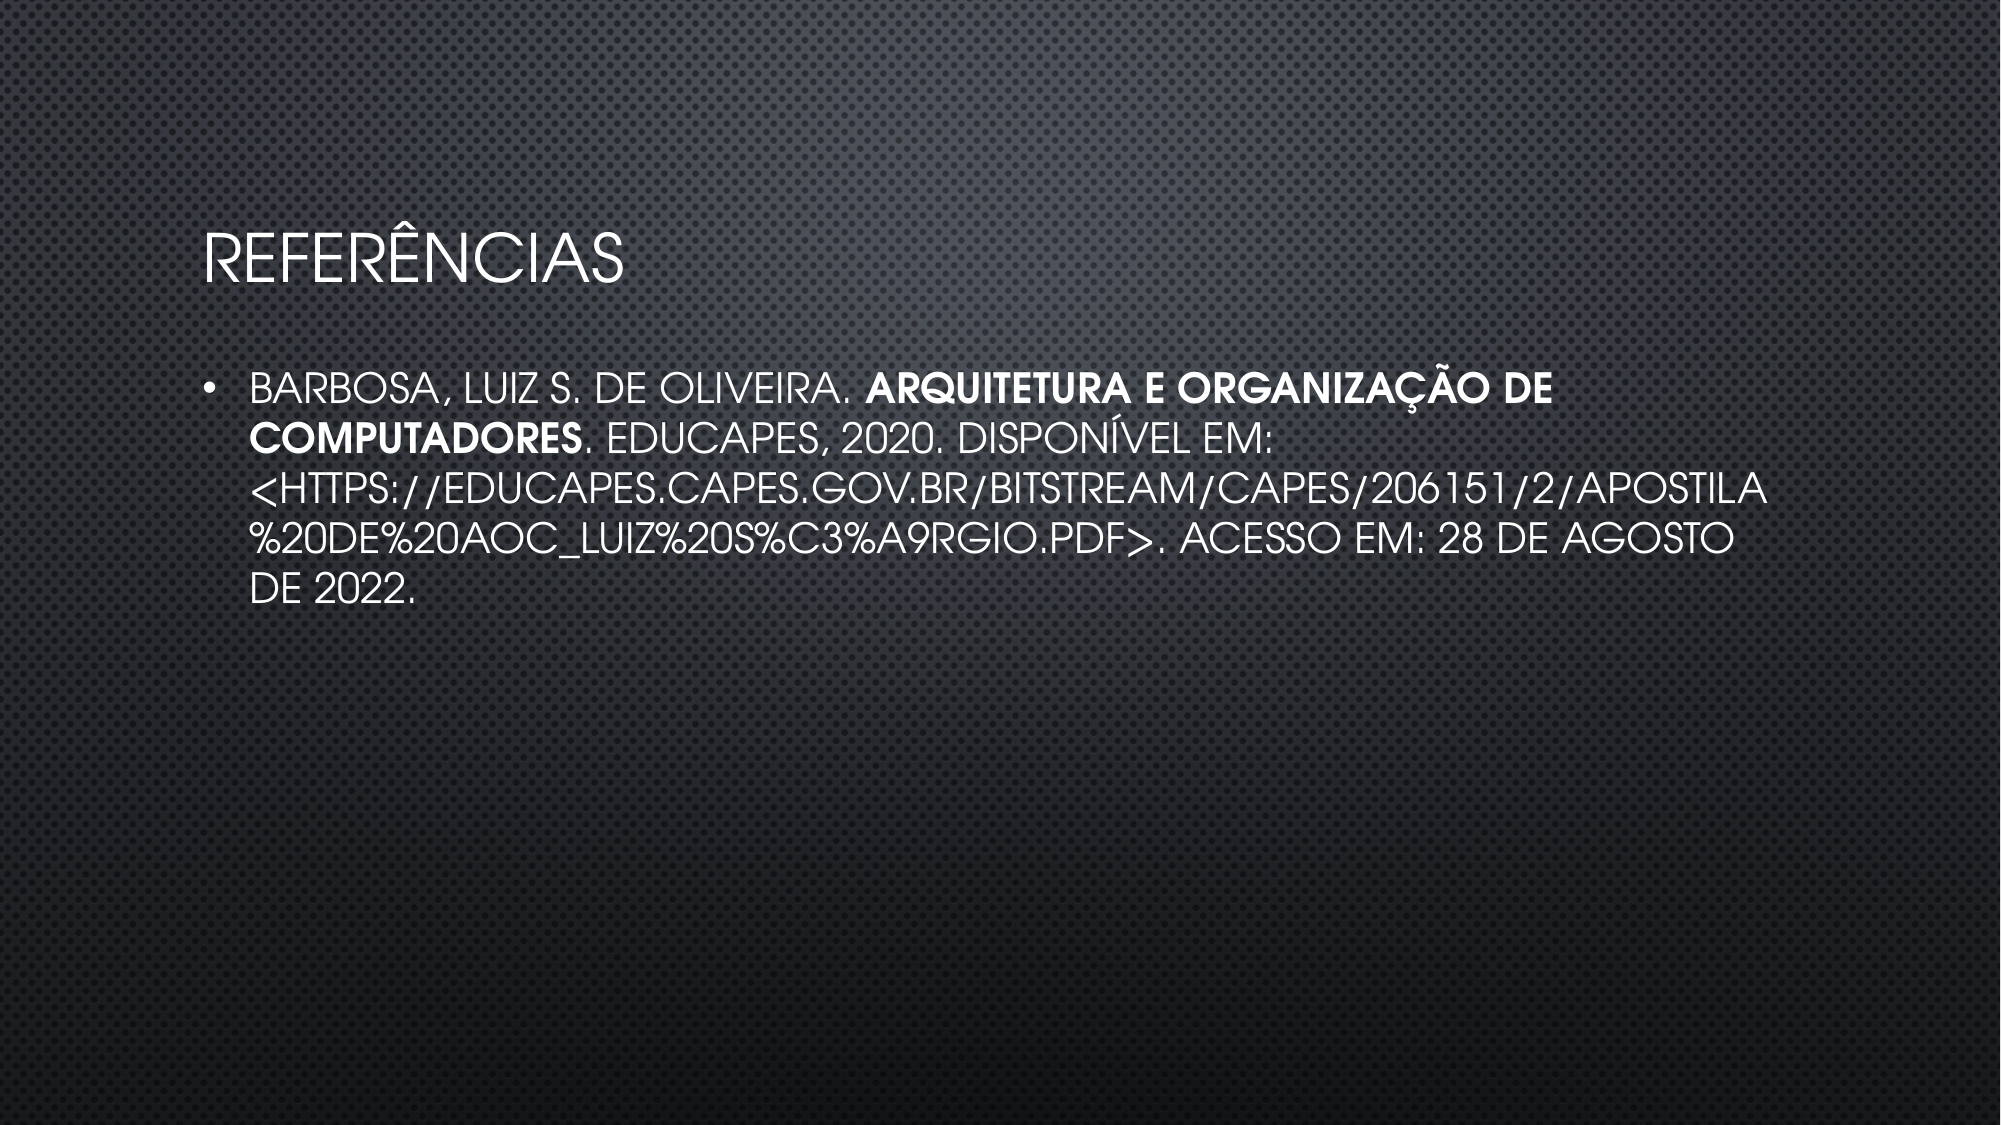

# REFERÊNCIAS
BARBOSA, Luiz S. de Oliveira. ARQUITETURA E ORGANIZAÇÃO DE COMPUTADORES. Educapes, 2020. Disponível em: <https://educapes.capes.gov.br/bitstream/capes/206151/2/apostila%20de%20AOC_Luiz%20S%C3%A9rgio.pdf>. Acesso em: 28 de agosto de 2022.